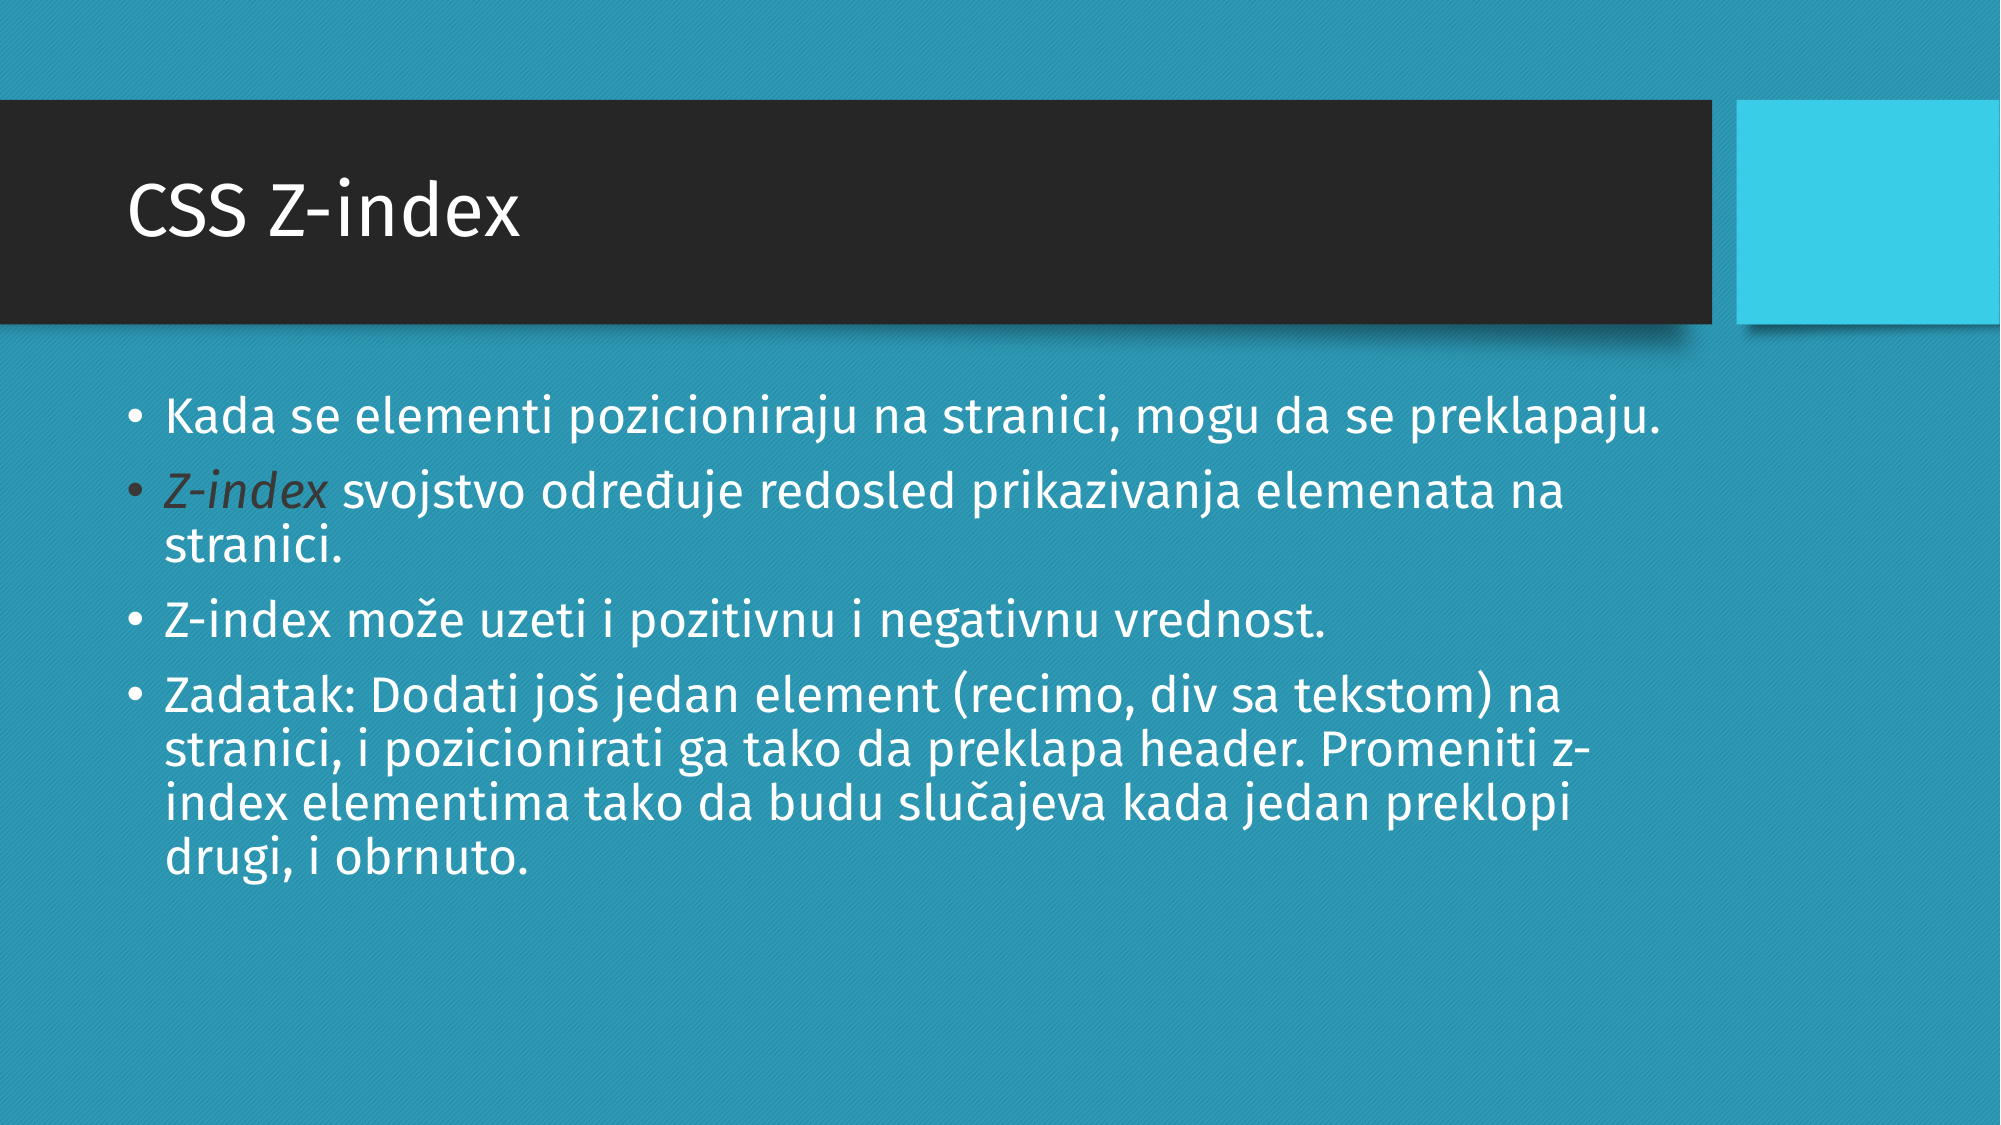

# CSS Z-index
Kada se elementi pozicioniraju na stranici, mogu da se preklapaju.
Z-index svojstvo određuje redosled prikazivanja elemenata na stranici.
Z-index može uzeti i pozitivnu i negativnu vrednost.
Zadatak: Dodati još jedan element (recimo, div sa tekstom) na stranici, i pozicionirati ga tako da preklapa header. Promeniti z-index elementima tako da budu slučajeva kada jedan preklopi drugi, i obrnuto.